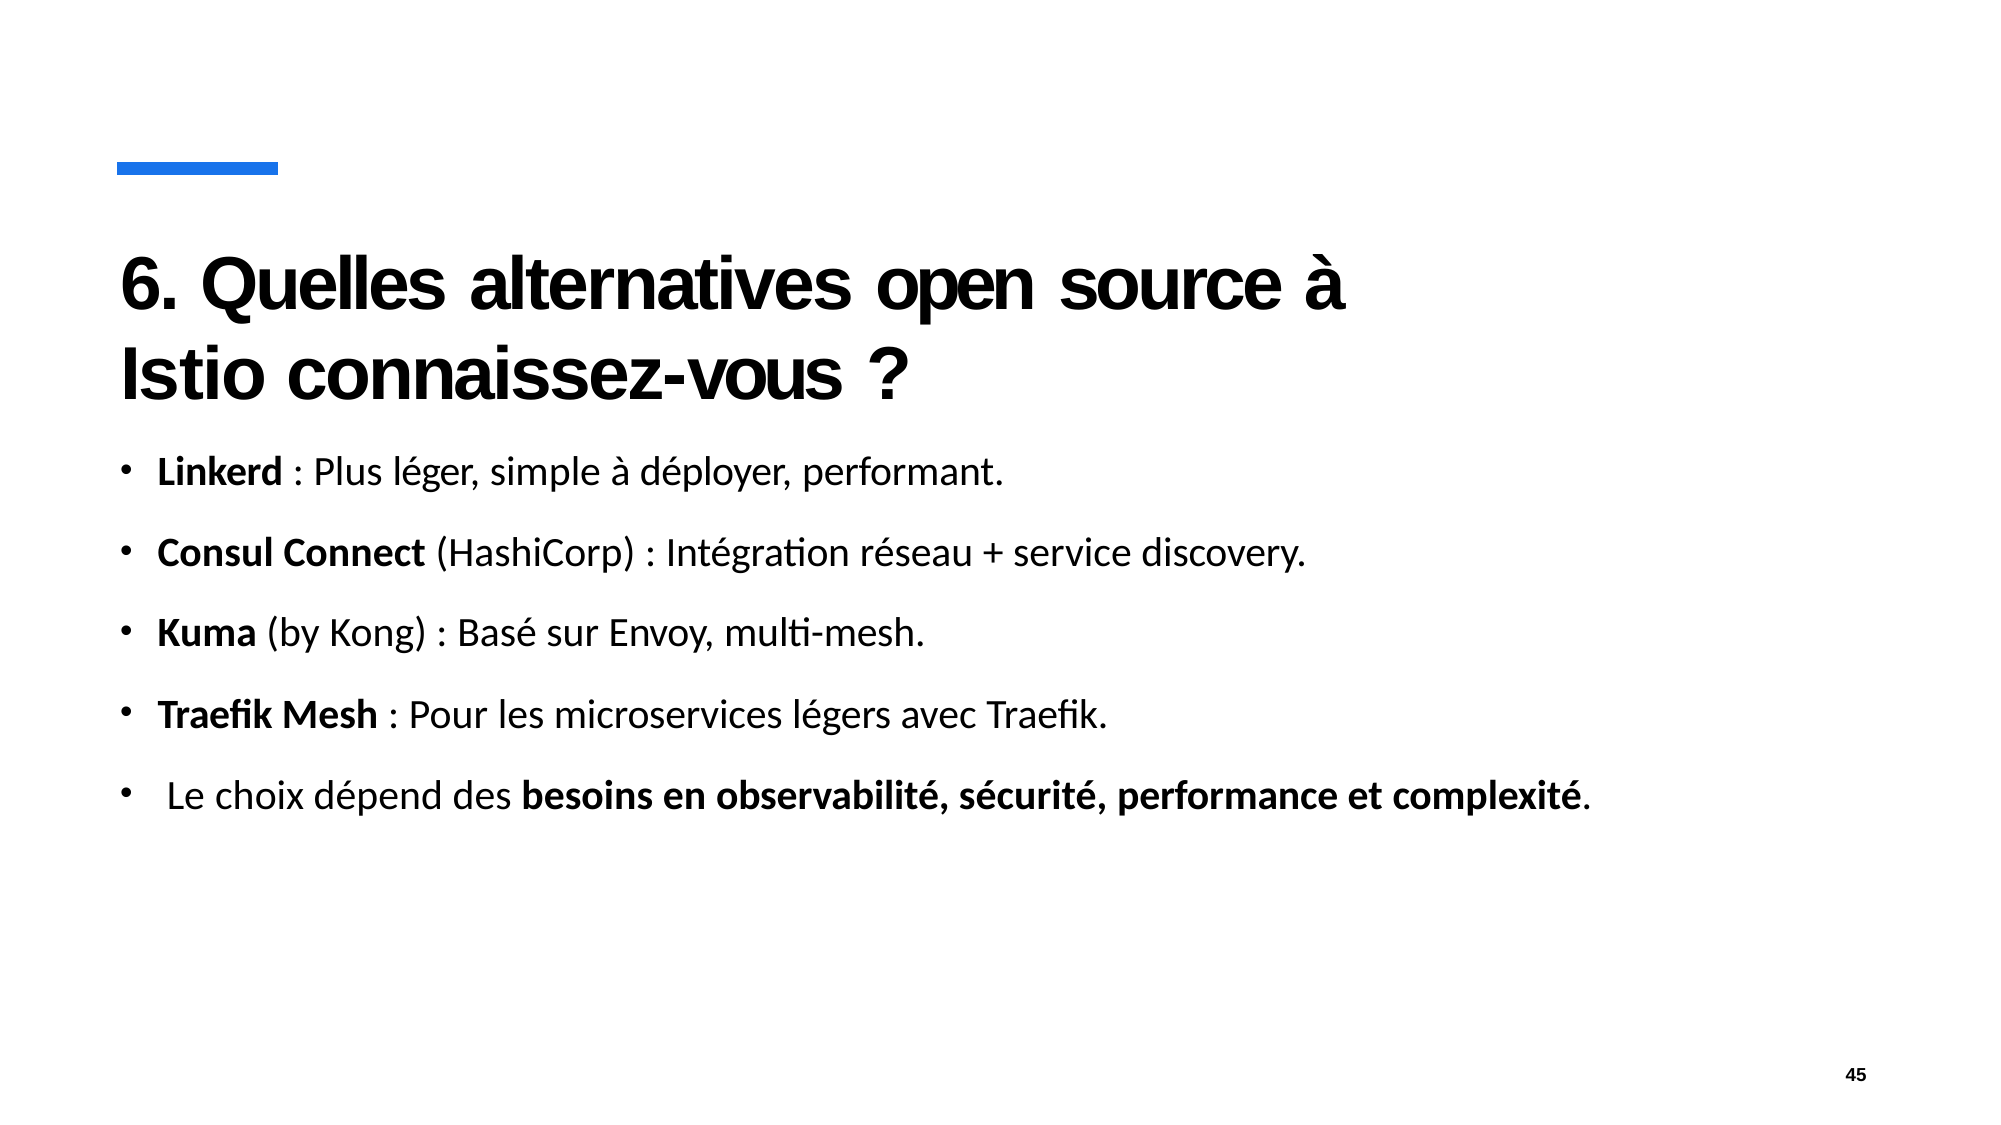

# 6. Quelles alternatives open source à Istio connaissez-vous ?
Linkerd : Plus léger, simple à déployer, performant.
Consul Connect (HashiCorp) : Intégration réseau + service discovery.
Kuma (by Kong) : Basé sur Envoy, multi-mesh.
Traefik Mesh : Pour les microservices légers avec Traefik.
Le choix dépend des besoins en observabilité, sécurité, performance et complexité.
45